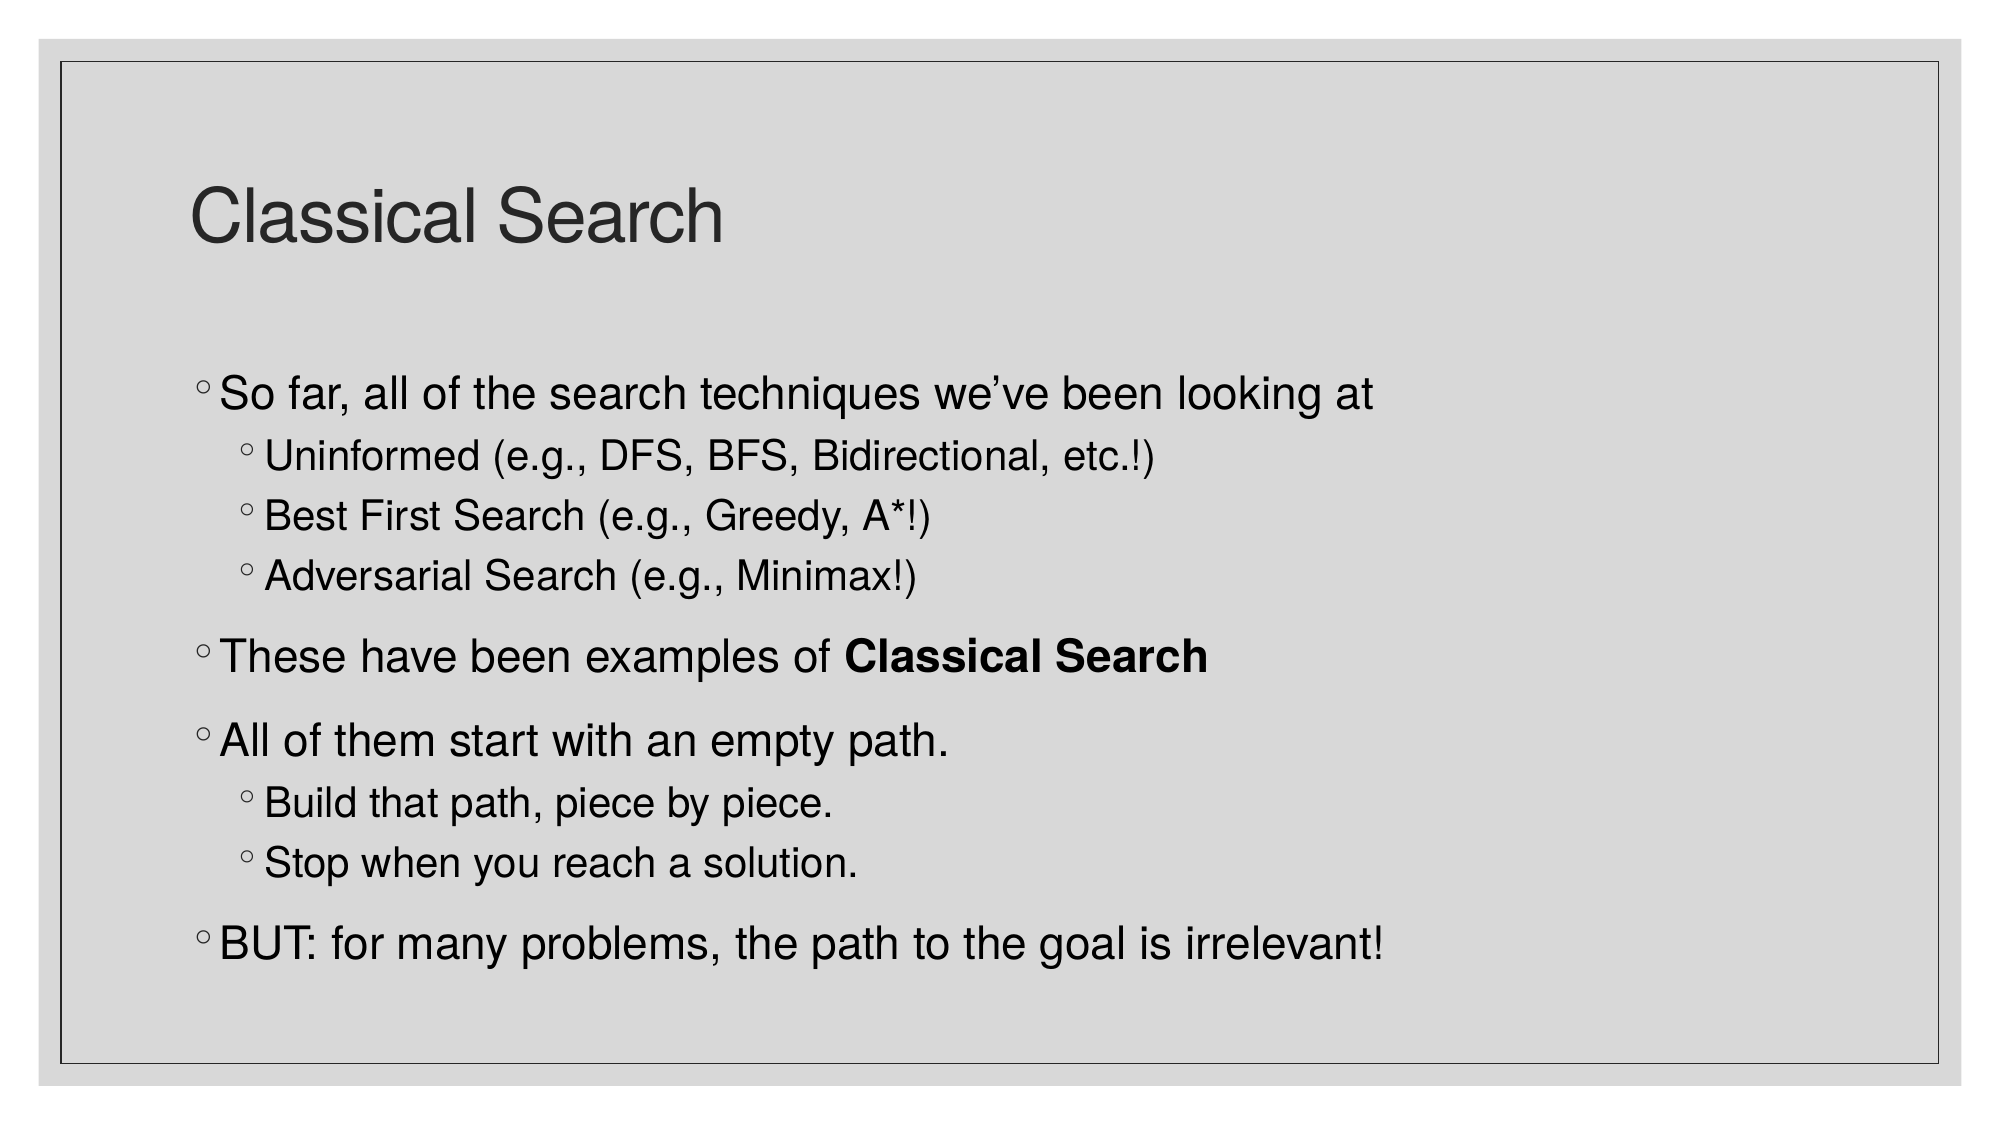

# Classical Search
So far, all of the search techniques we’ve been looking at
Uninformed (e.g., DFS, BFS, Bidirectional, etc.!)
Best First Search (e.g., Greedy, A*!)
Adversarial Search (e.g., Minimax!)
These have been examples of Classical Search
All of them start with an empty path.
Build that path, piece by piece.
Stop when you reach a solution.
BUT: for many problems, the path to the goal is irrelevant!